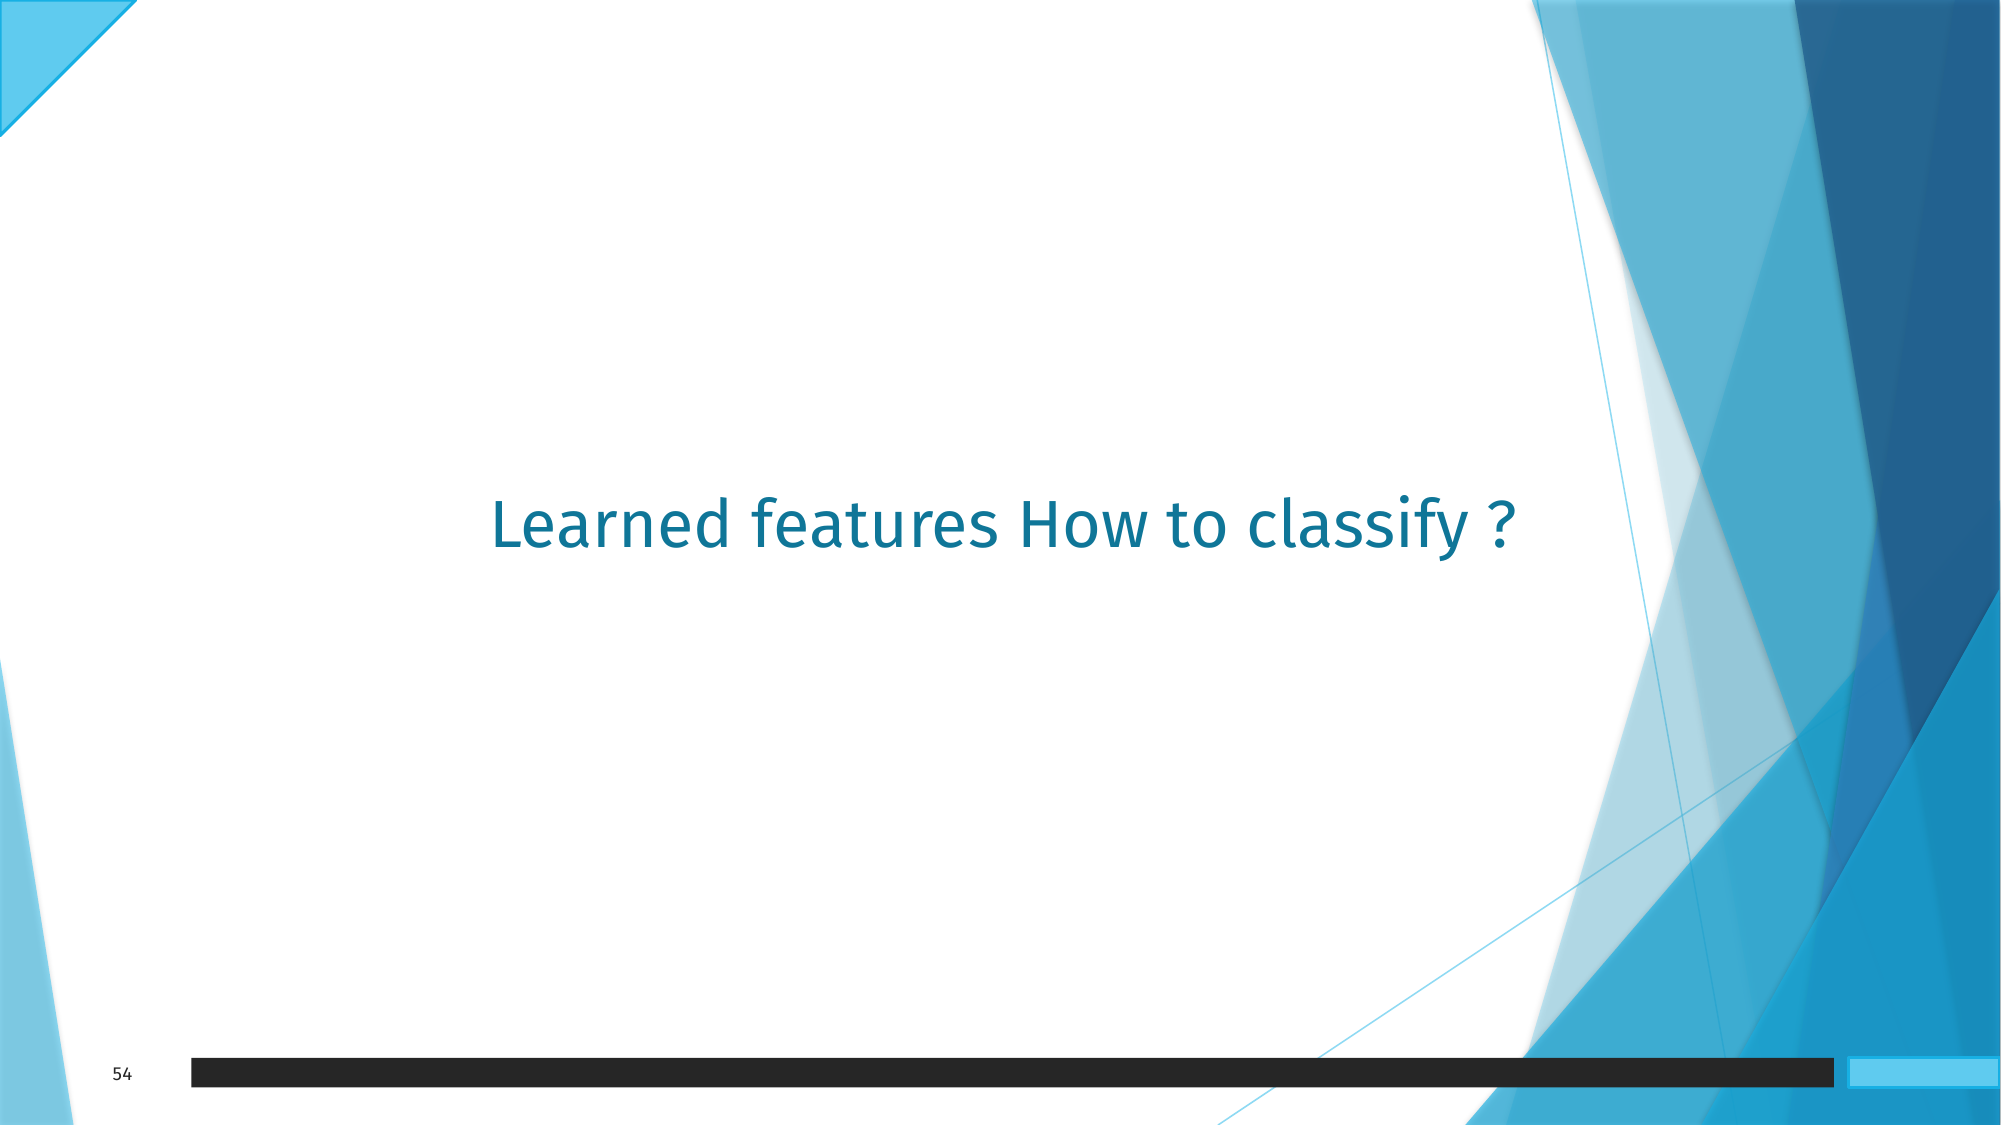

Learned features How to classify ?
54